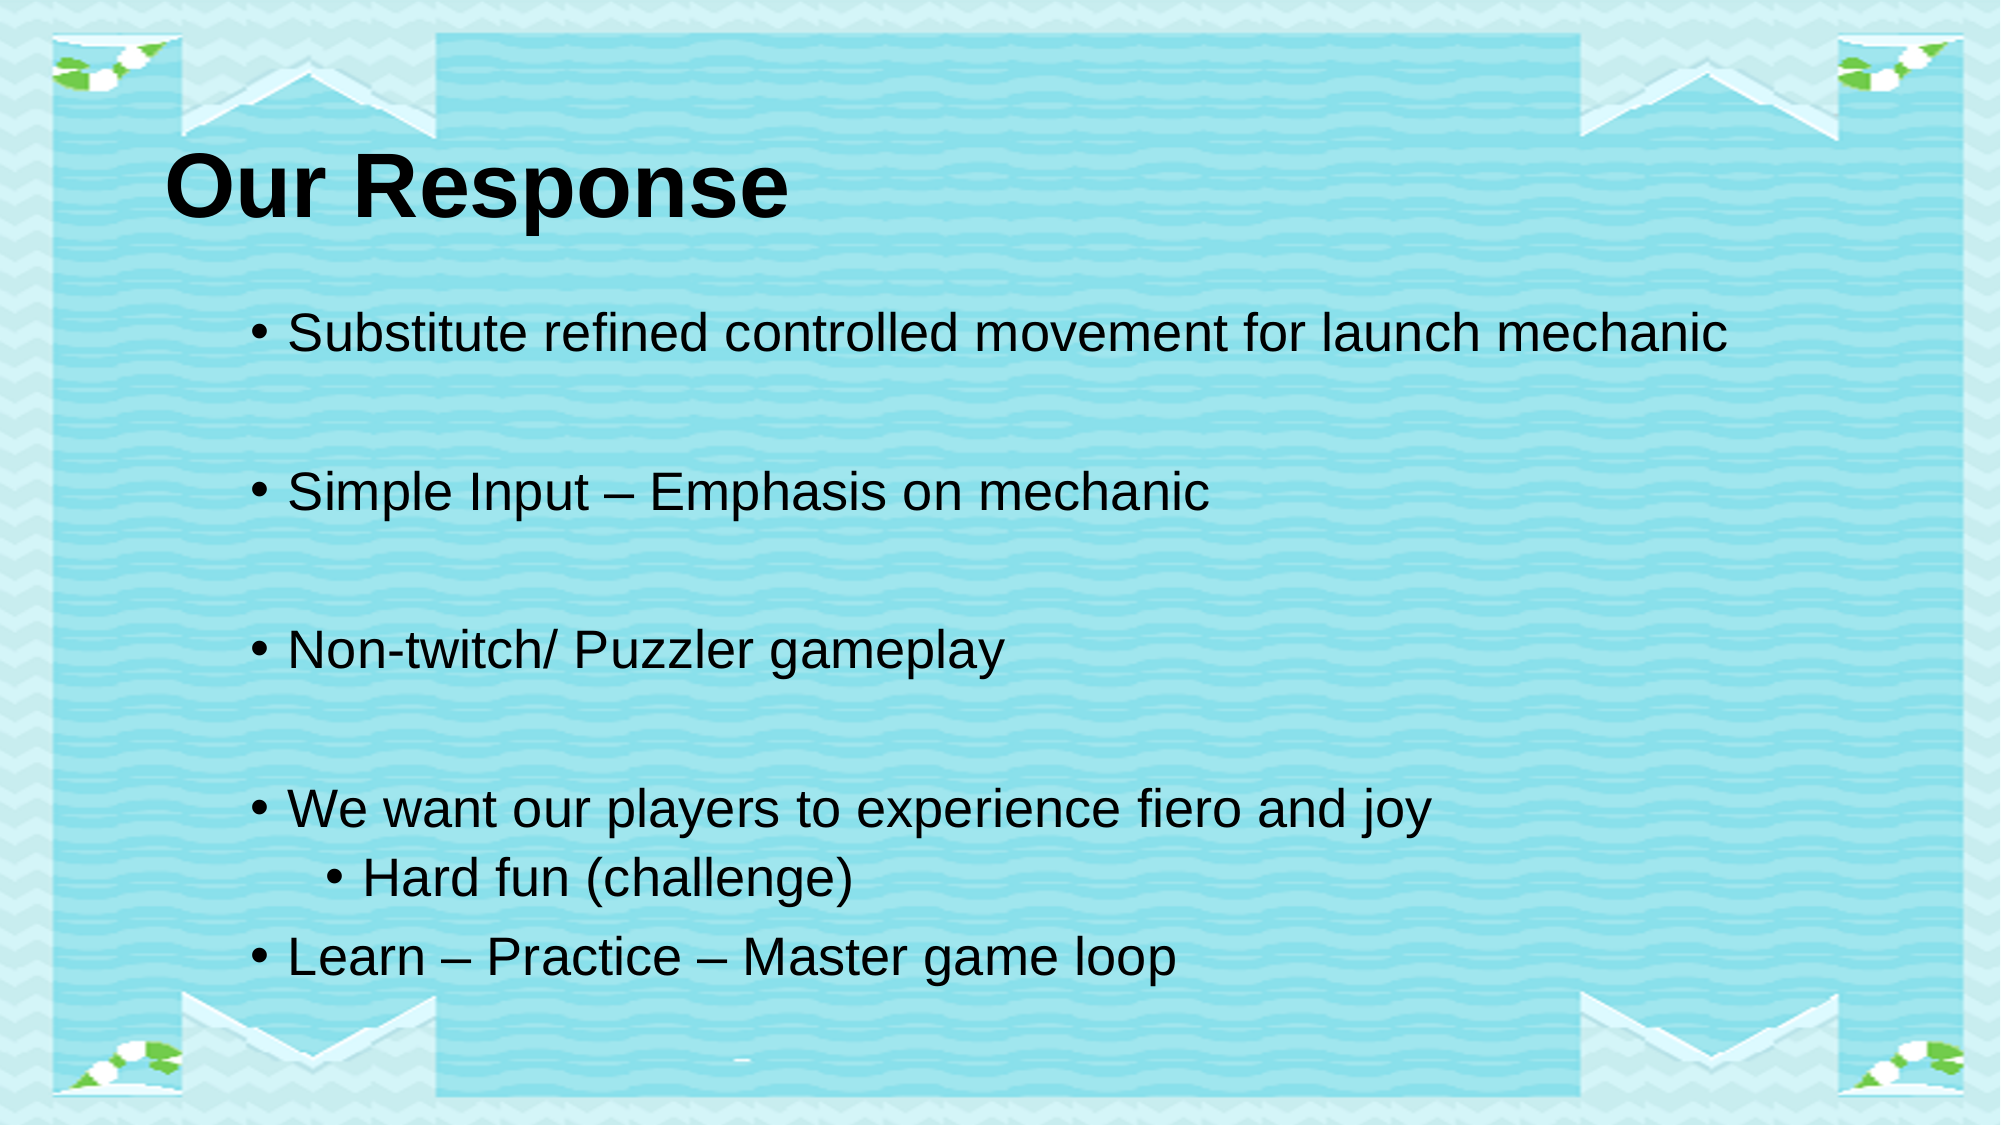

# Our Response
Substitute refined controlled movement for launch mechanic

Simple Input – Emphasis on mechanic

Non-twitch/ Puzzler gameplay

We want our players to experience fiero and joy
Hard fun (challenge)
Learn – Practice – Master game loop